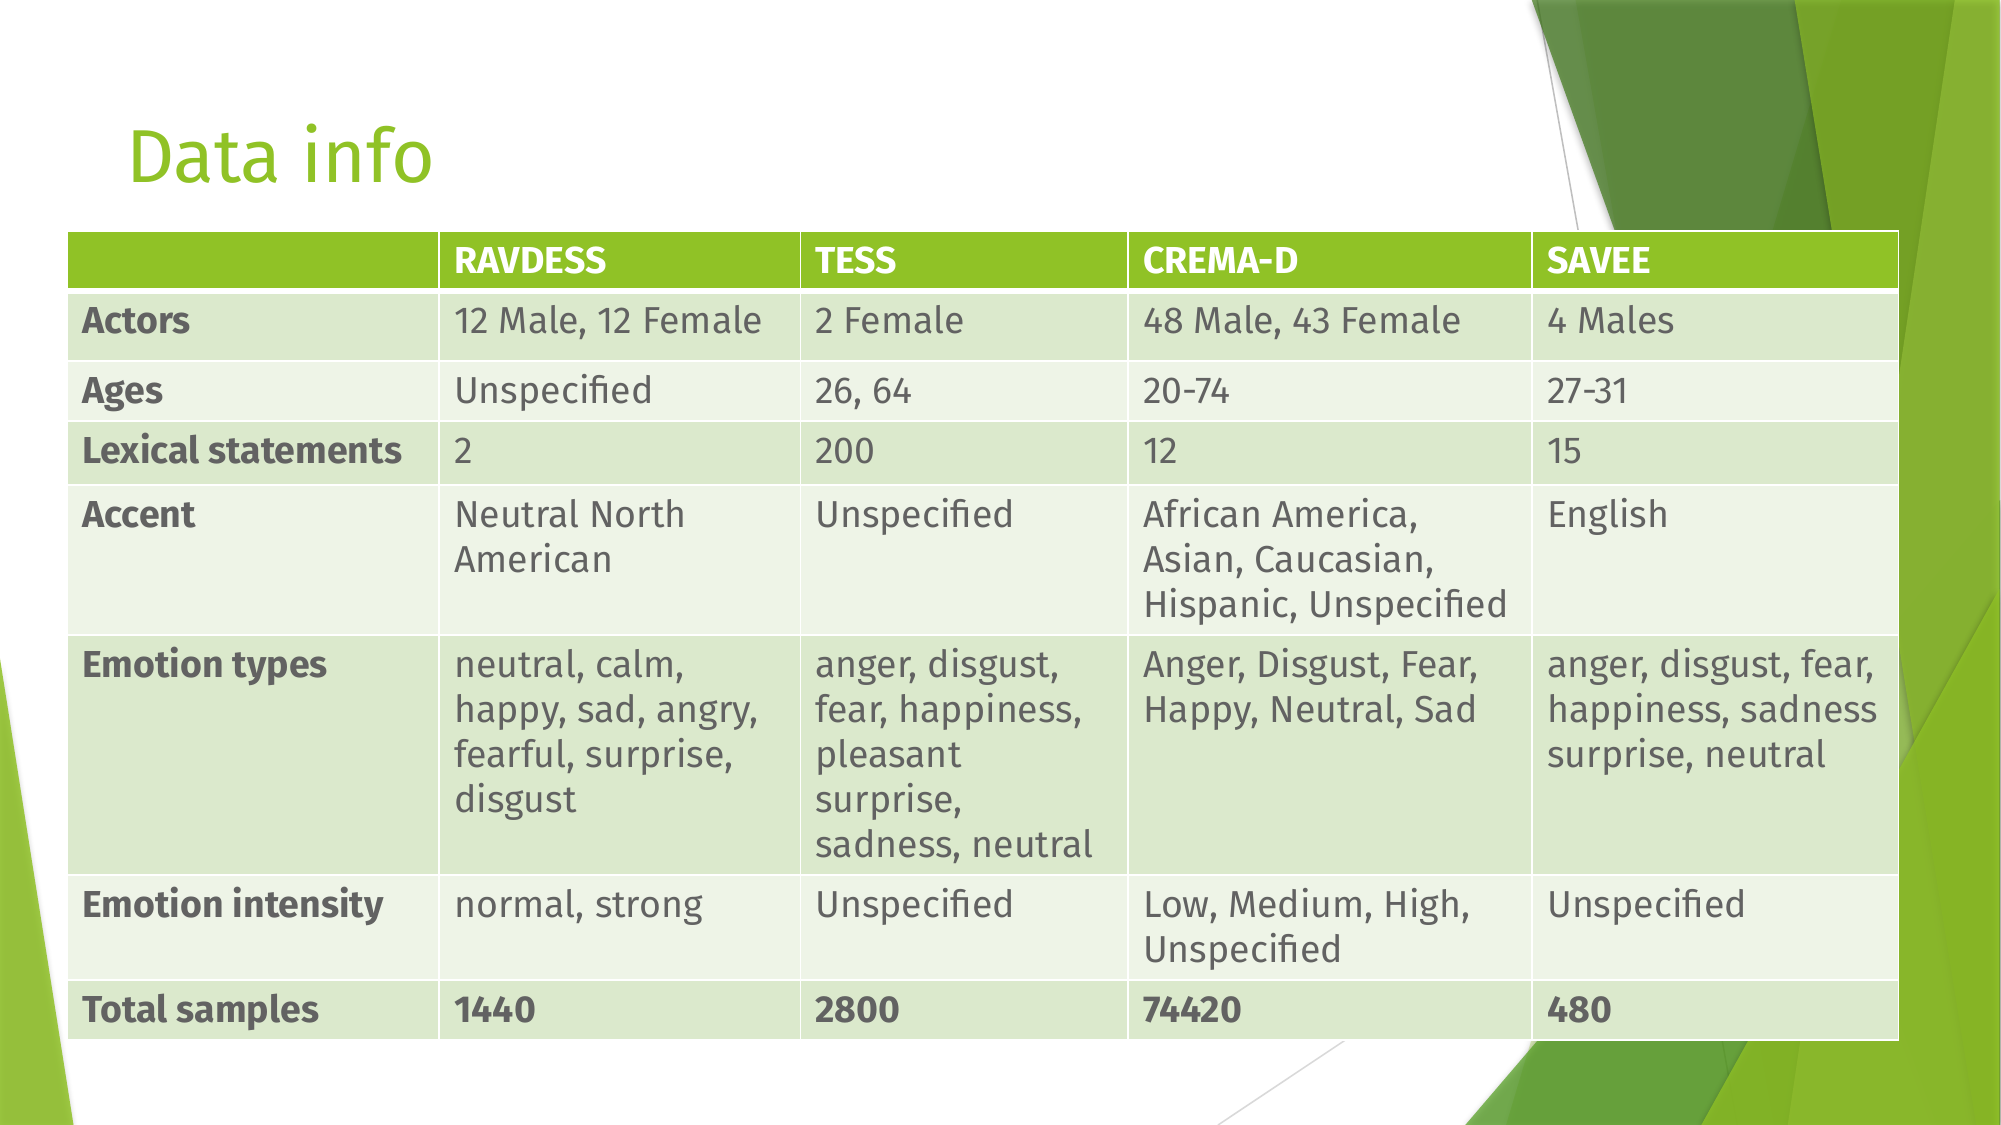

# Data info
|  | RAVDESS | TESS | CREMA-D | SAVEE |
| --- | --- | --- | --- | --- |
| Actors | 12 Male, 12 Female | 2 Female | 48 Male, 43 Female | 4 Males |
| Ages | Unspecified | 26, 64 | 20-74 | 27-31 |
| Lexical statements | 2 | 200 | 12 | 15 |
| Accent | Neutral North American | Unspecified | African America, Asian, Caucasian, Hispanic, Unspecified | English |
| Emotion types | neutral, calm, happy, sad, angry, fearful, surprise, disgust | anger, disgust, fear, happiness, pleasant surprise, sadness, neutral | Anger, Disgust, Fear, Happy, Neutral, Sad | anger, disgust, fear, happiness, sadness surprise, neutral |
| Emotion intensity | normal, strong | Unspecified | Low, Medium, High, Unspecified | Unspecified |
| Total samples | 1440 | 2800 | 74420 | 480 |
6